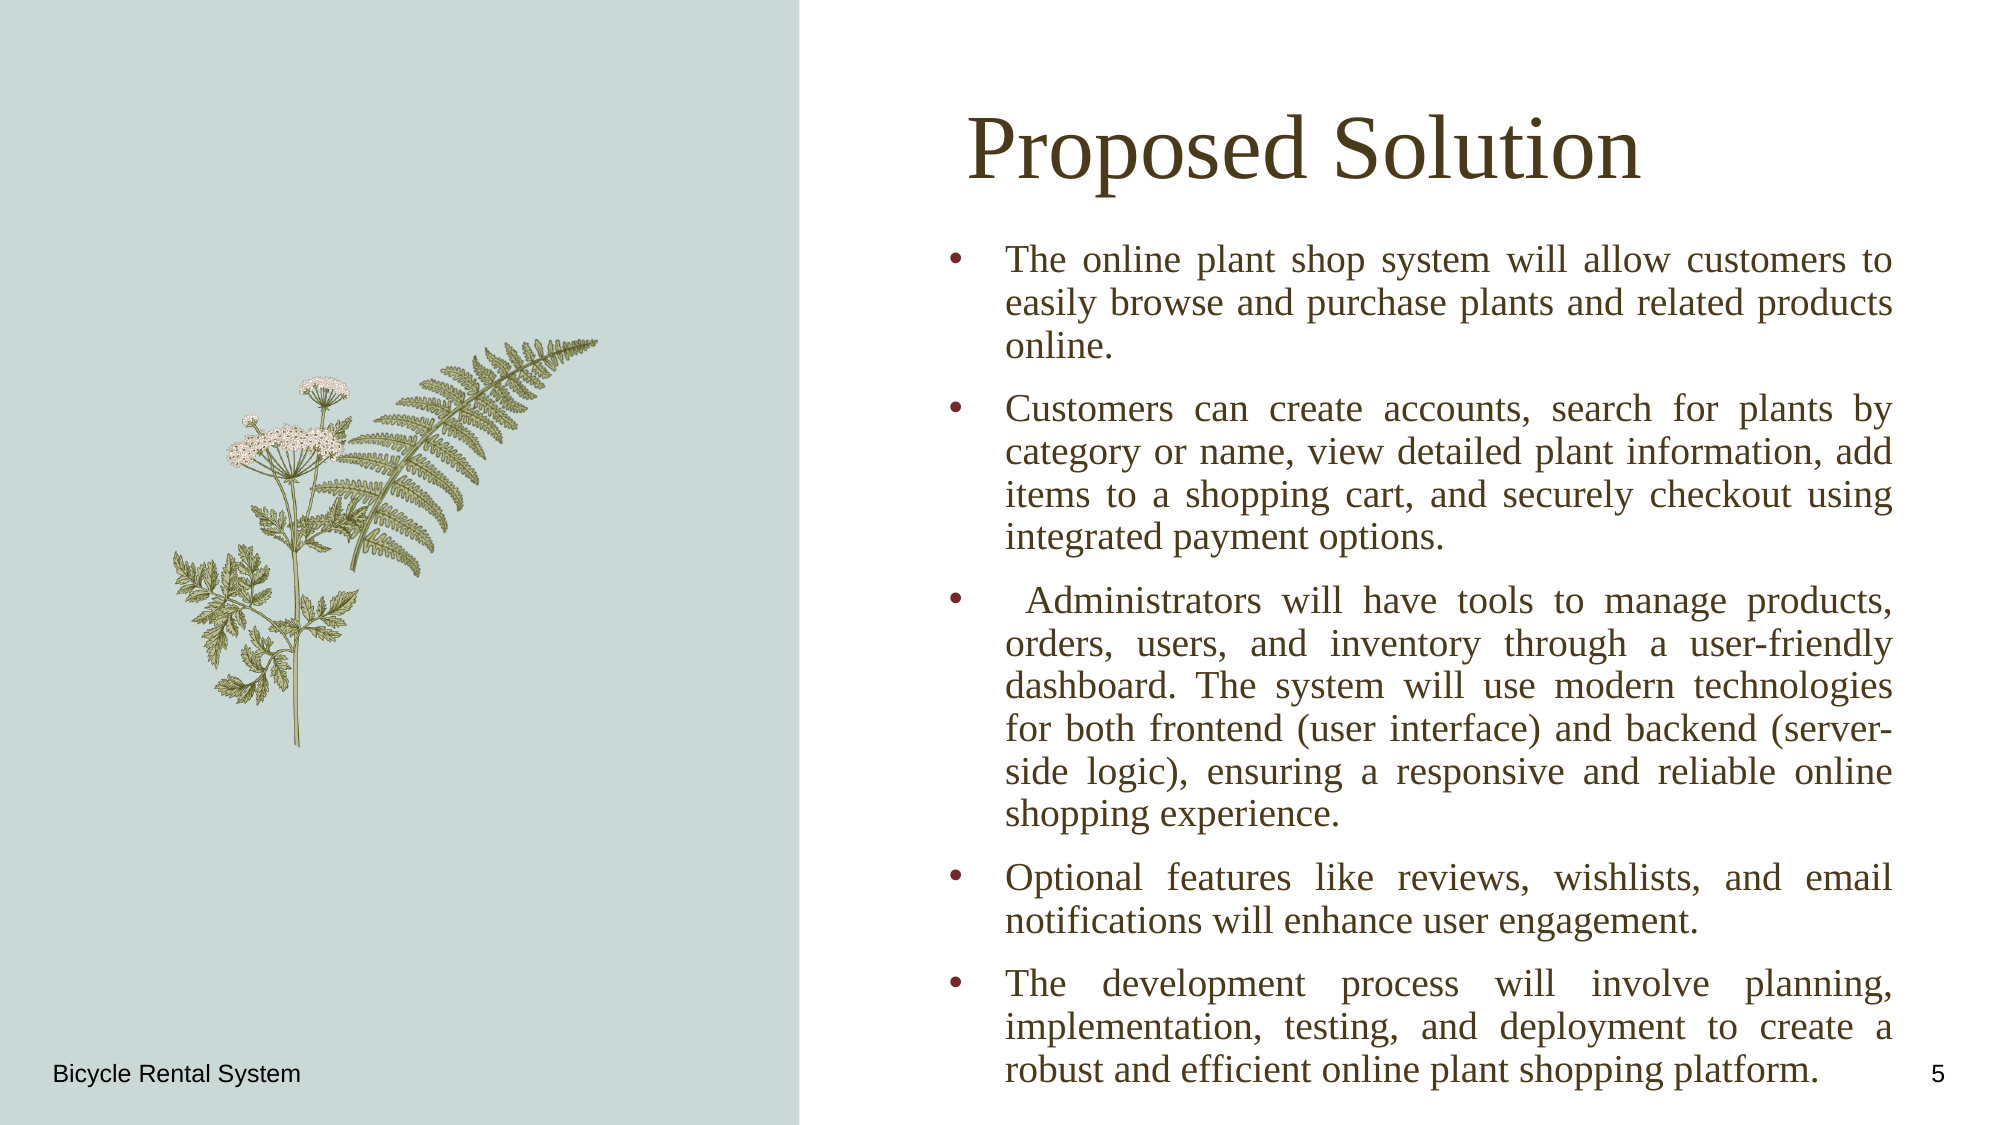

# Proposed Solution
The online plant shop system will allow customers to easily browse and purchase plants and related products online.
Customers can create accounts, search for plants by category or name, view detailed plant information, add items to a shopping cart, and securely checkout using integrated payment options.
 Administrators will have tools to manage products, orders, users, and inventory through a user-friendly dashboard. The system will use modern technologies for both frontend (user interface) and backend (server-side logic), ensuring a responsive and reliable online shopping experience.
Optional features like reviews, wishlists, and email notifications will enhance user engagement.
The development process will involve planning, implementation, testing, and deployment to create a robust and efficient online plant shopping platform.
Bicycle Rental System
5